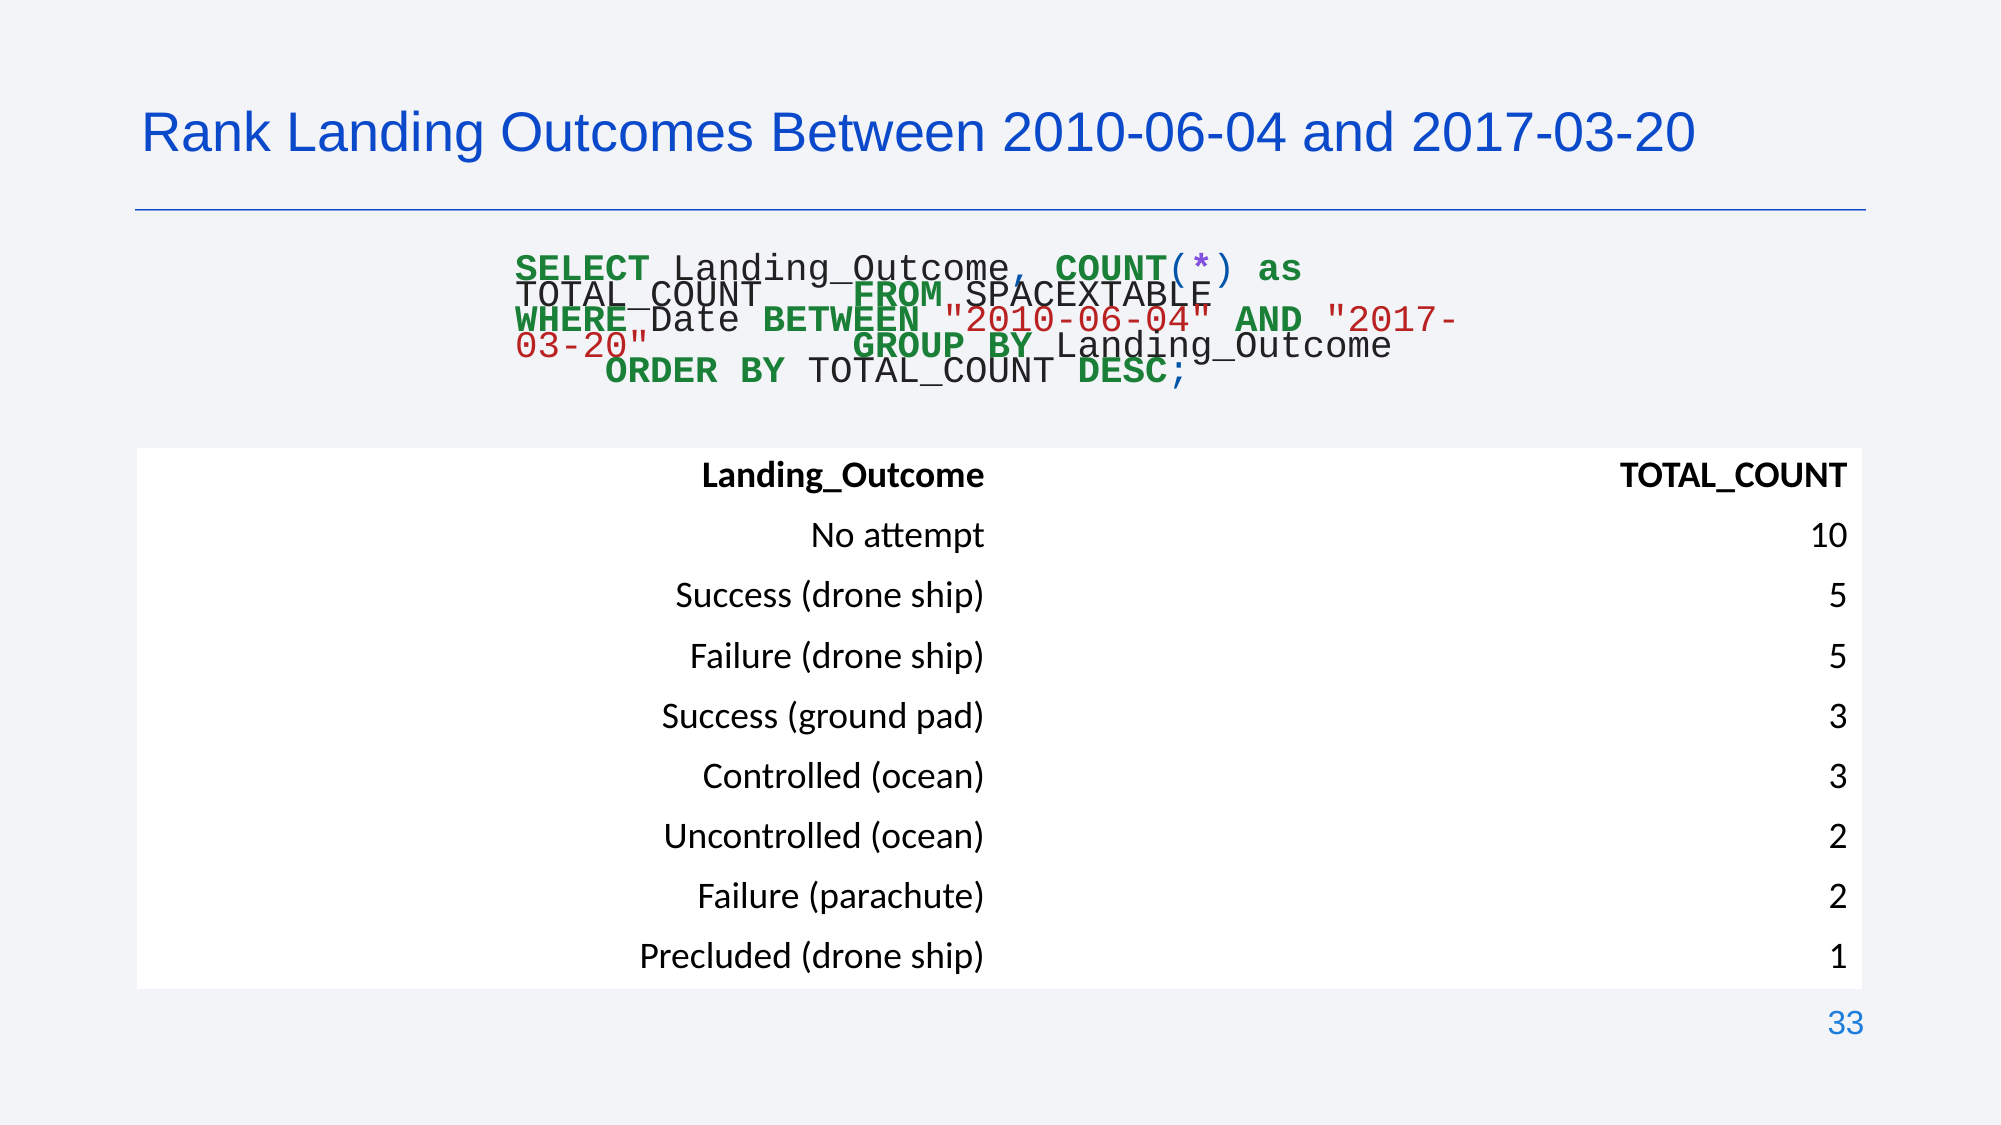

Rank Landing Outcomes Between 2010-06-04 and 2017-03-20
SELECT Landing_Outcome, COUNT(*) as TOTAL_COUNT    FROM SPACEXTABLE        WHERE Date BETWEEN "2010-06-04" AND "2017-03-20"         GROUP BY Landing_Outcome         ORDER BY TOTAL_COUNT DESC;
| Landing\_Outcome | TOTAL\_COUNT |
| --- | --- |
| No attempt | 10 |
| Success (drone ship) | 5 |
| Failure (drone ship) | 5 |
| Success (ground pad) | 3 |
| Controlled (ocean) | 3 |
| Uncontrolled (ocean) | 2 |
| Failure (parachute) | 2 |
| Precluded (drone ship) | 1 |
33